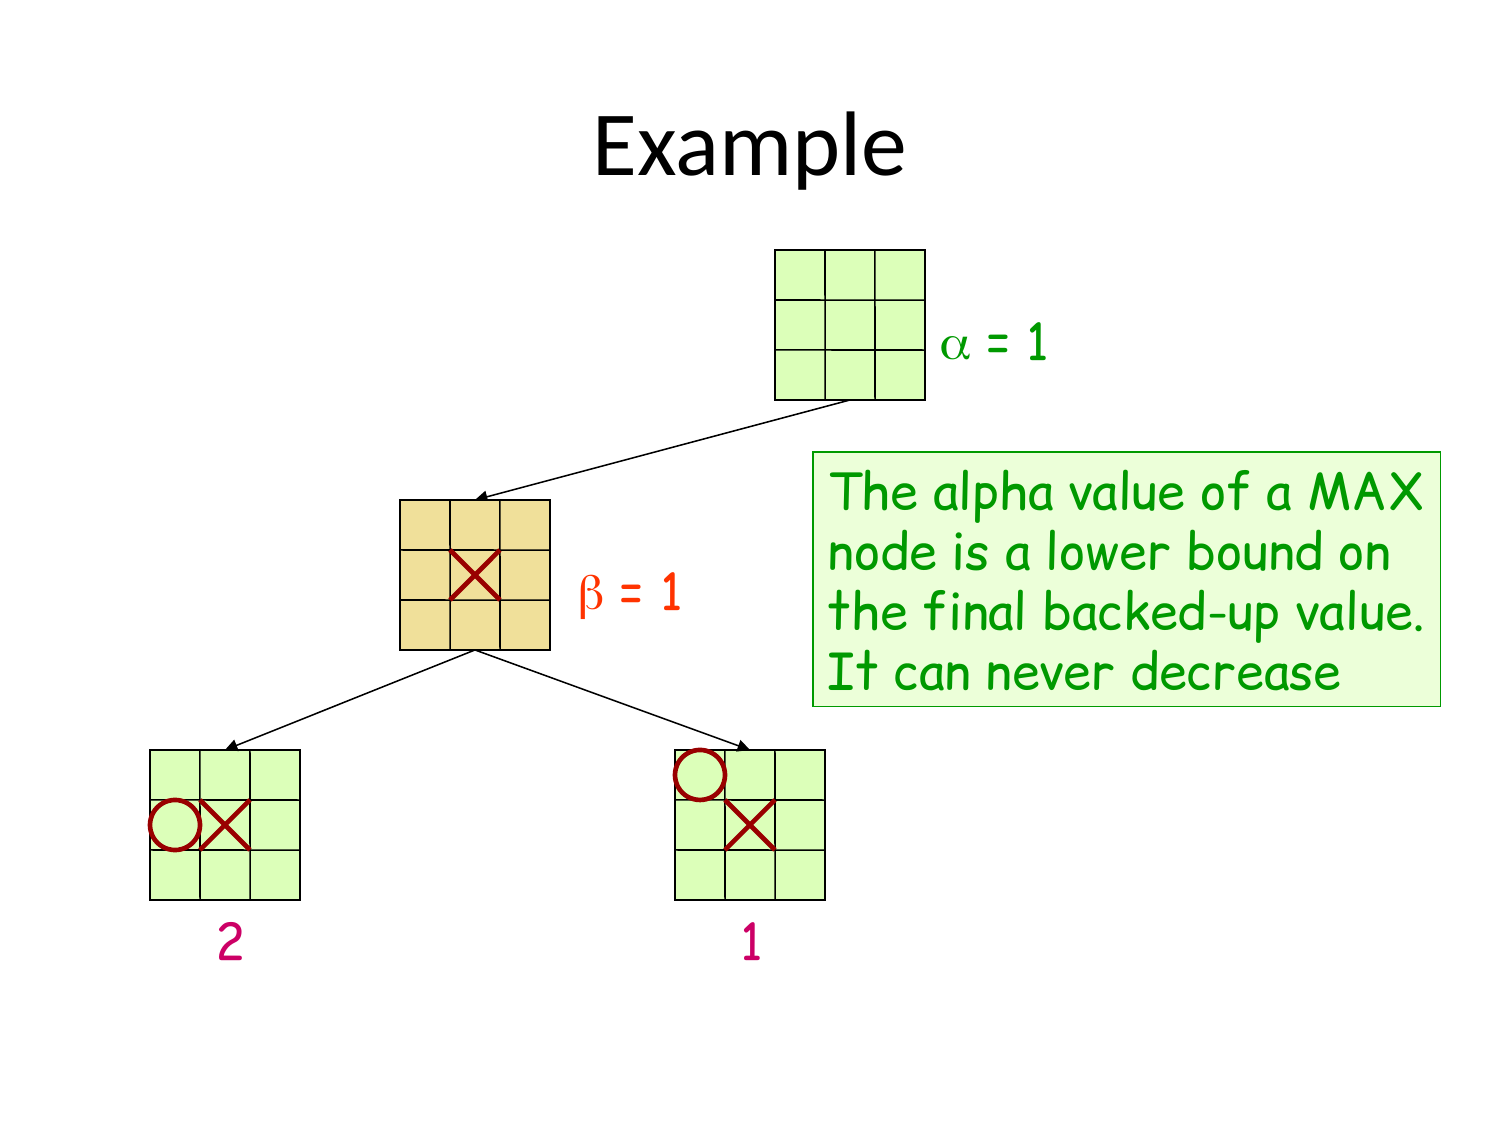

# Example

β = 1

2

1
α = 1
The alpha value of a MAX
node is a lower bound on
the final backed-up value.
It can never decrease